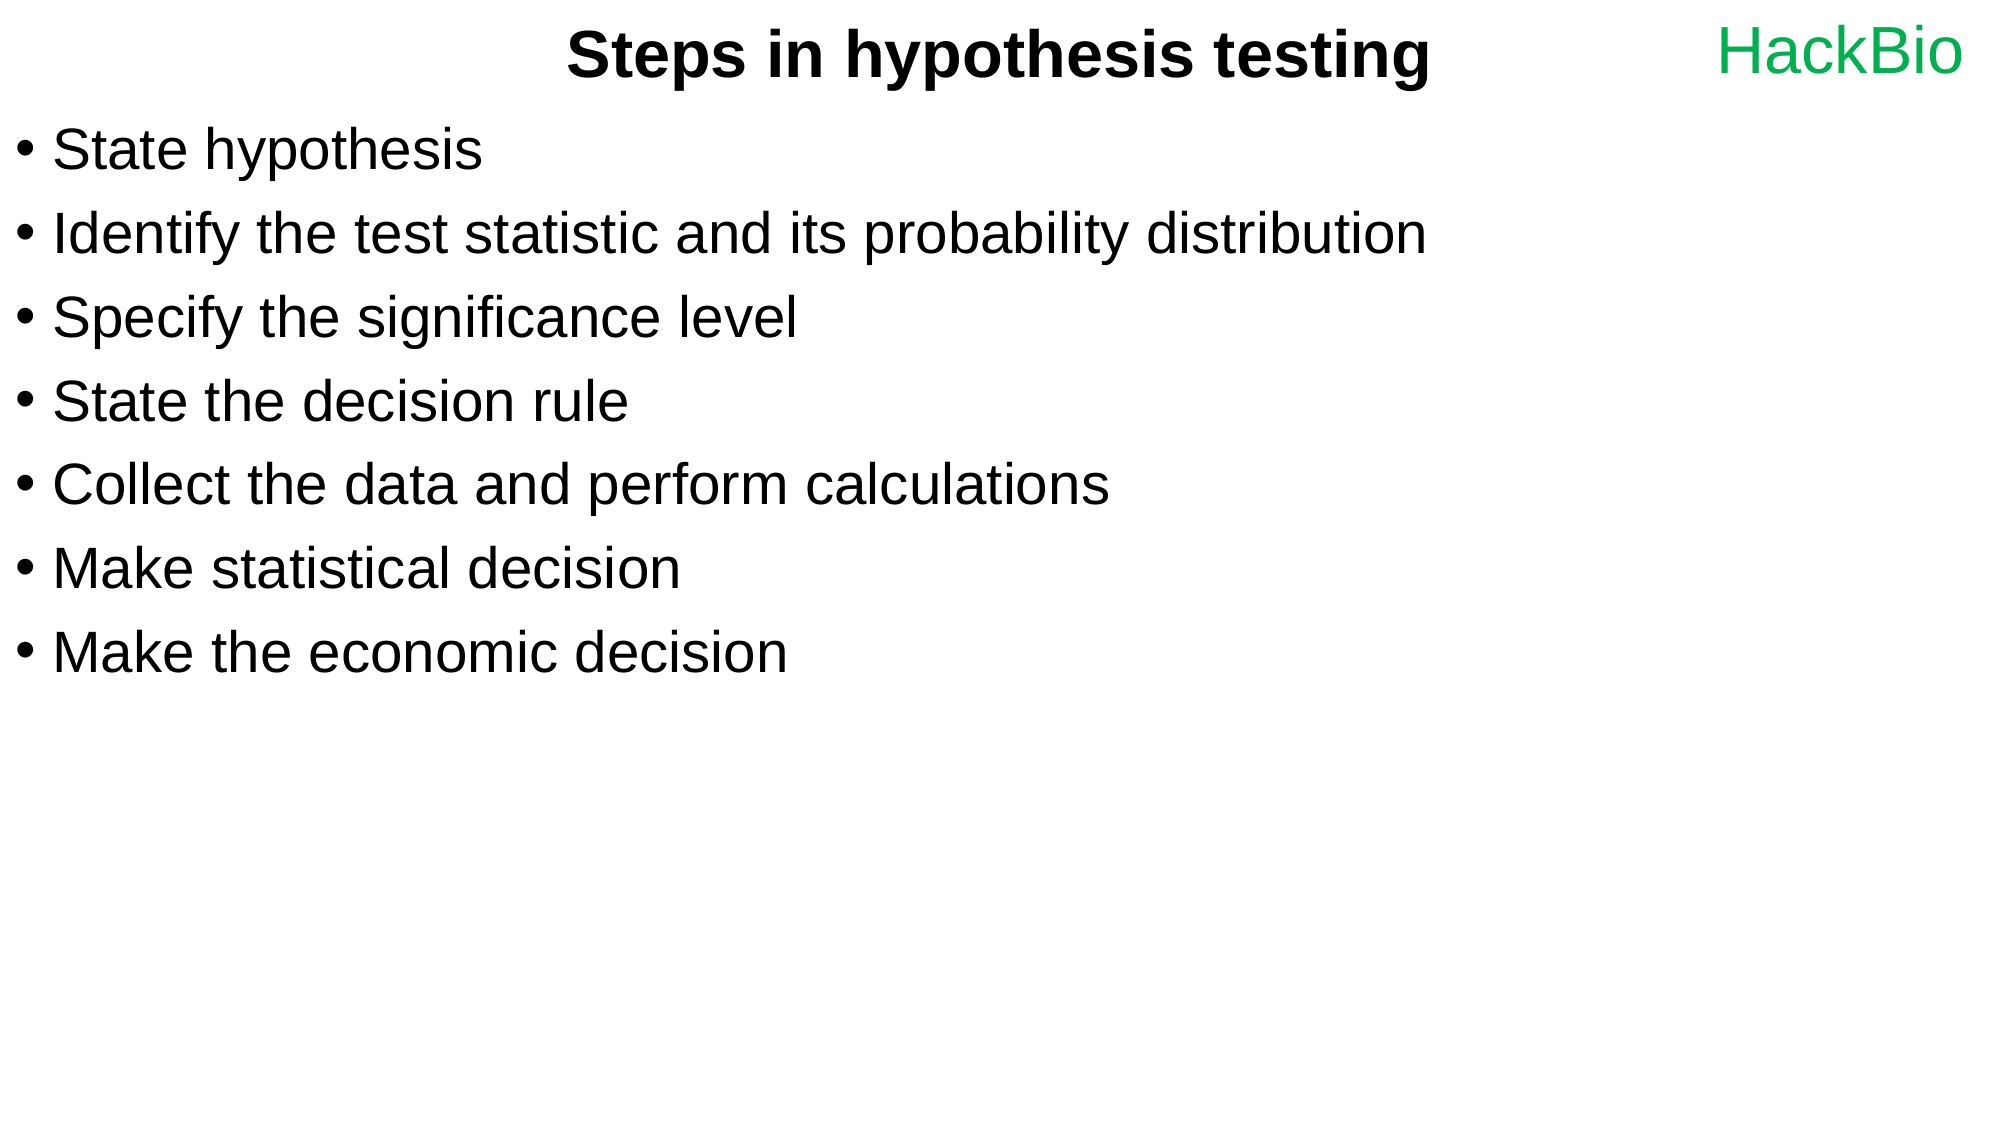

# Steps in hypothesis testing
State hypothesis
Identify the test statistic and its probability distribution
Specify the significance level
State the decision rule
Collect the data and perform calculations
Make statistical decision
Make the economic decision